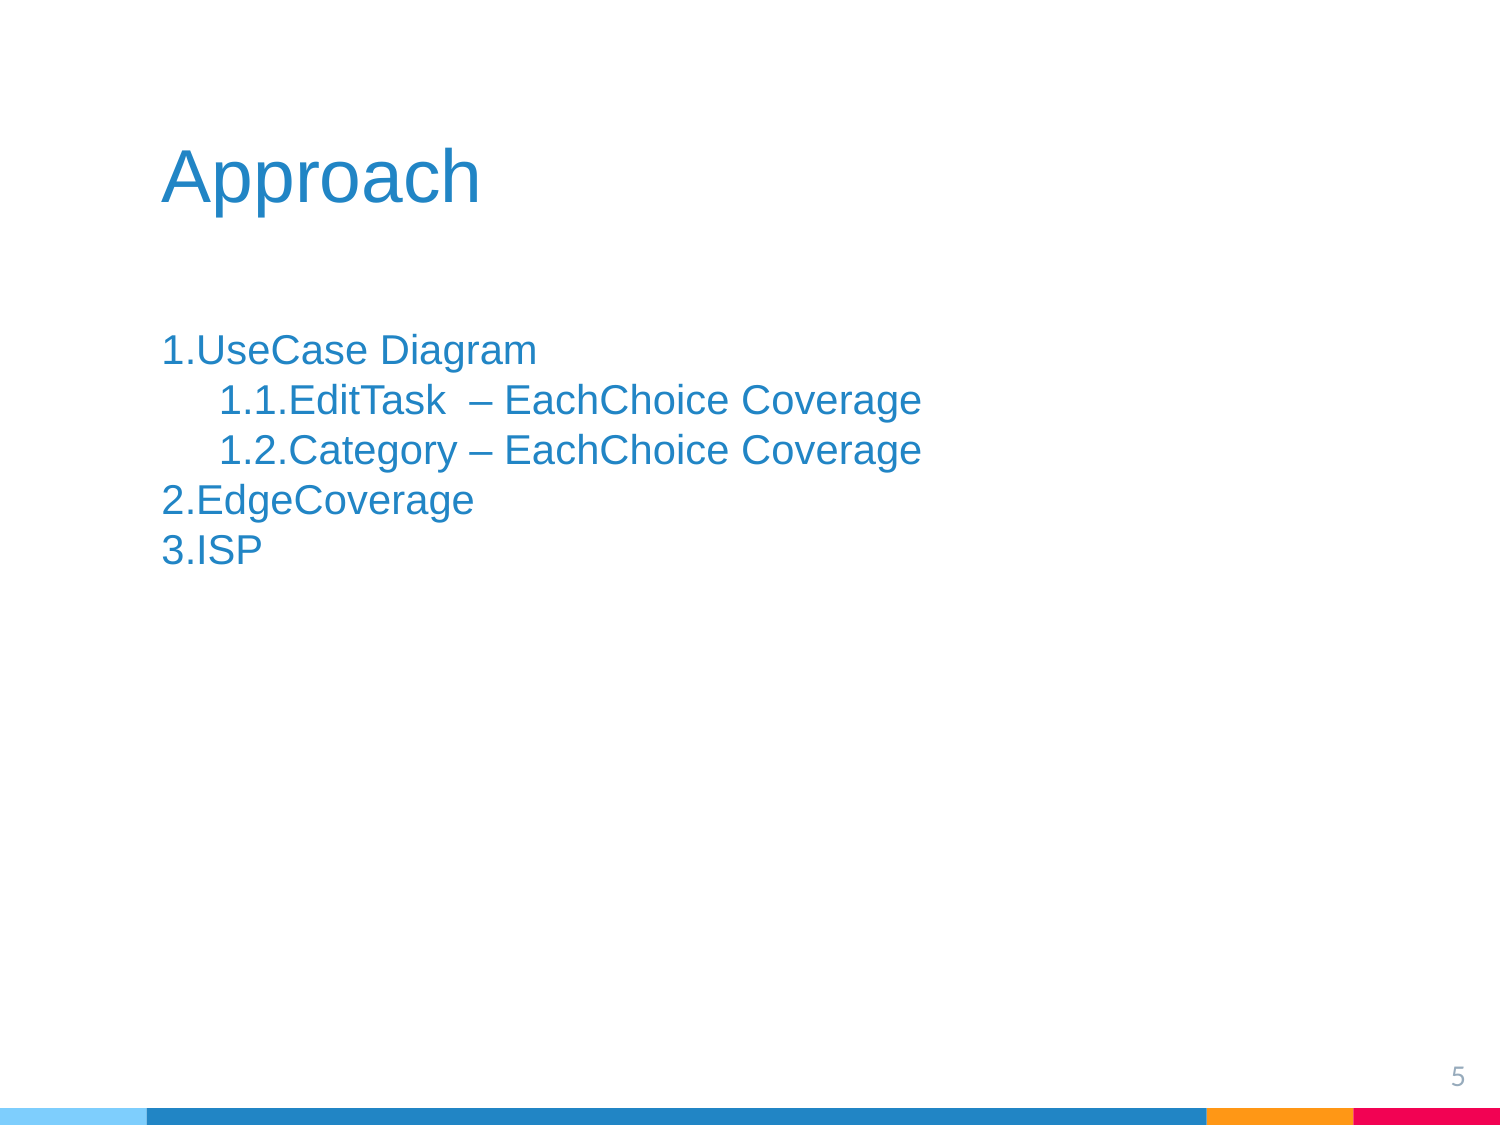

# Approach
1.UseCase Diagram
     1.1.EditTask  – EachChoice Coverage
     1.2.Category – EachChoice Coverage
2.EdgeCoverage
3.ISP
5